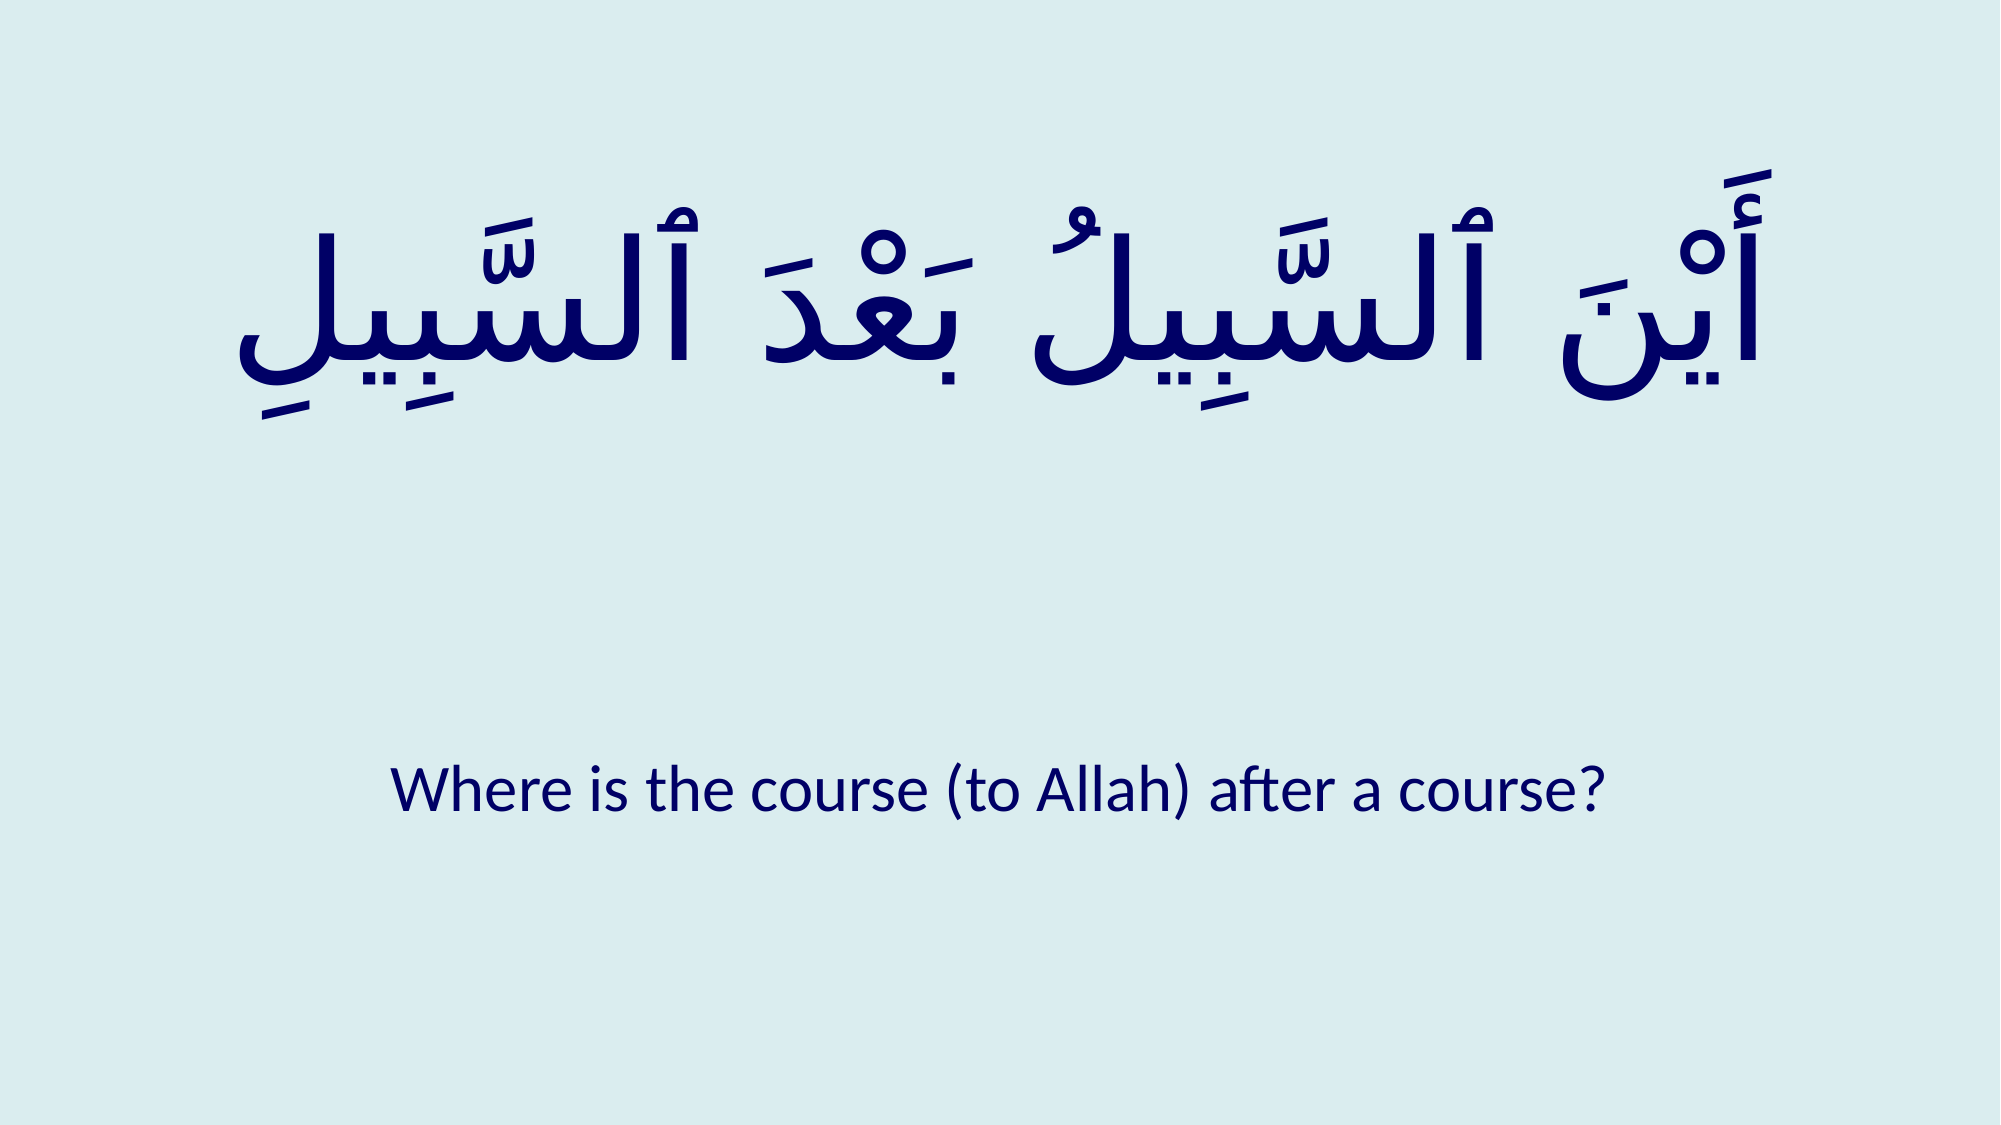

# أَيْنَ ٱلسَّبِيلُ بَعْدَ ٱلسَّبِيلِ
Where is the course (to Allah) after a course?